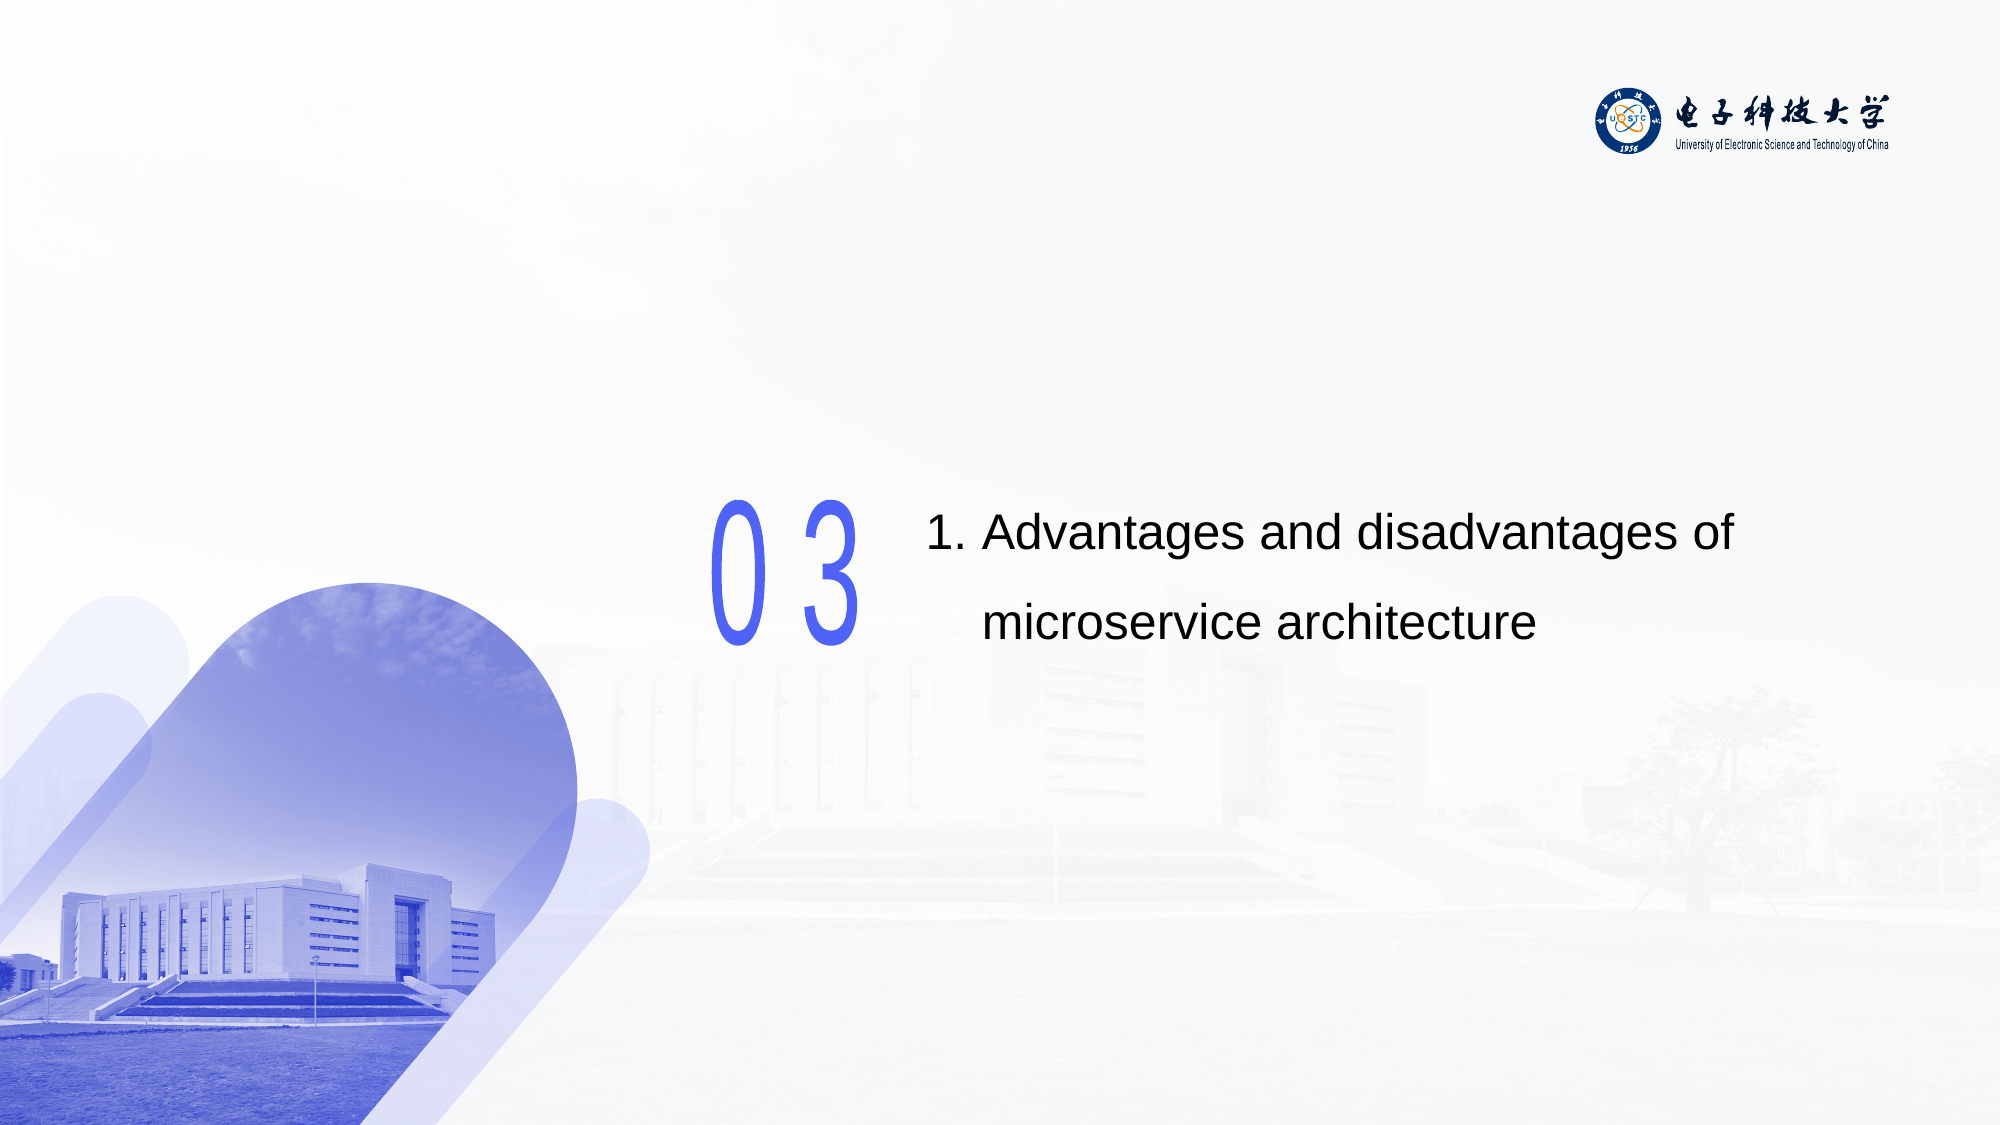

# Advantages and disadvantages of microservice architecture
0 3